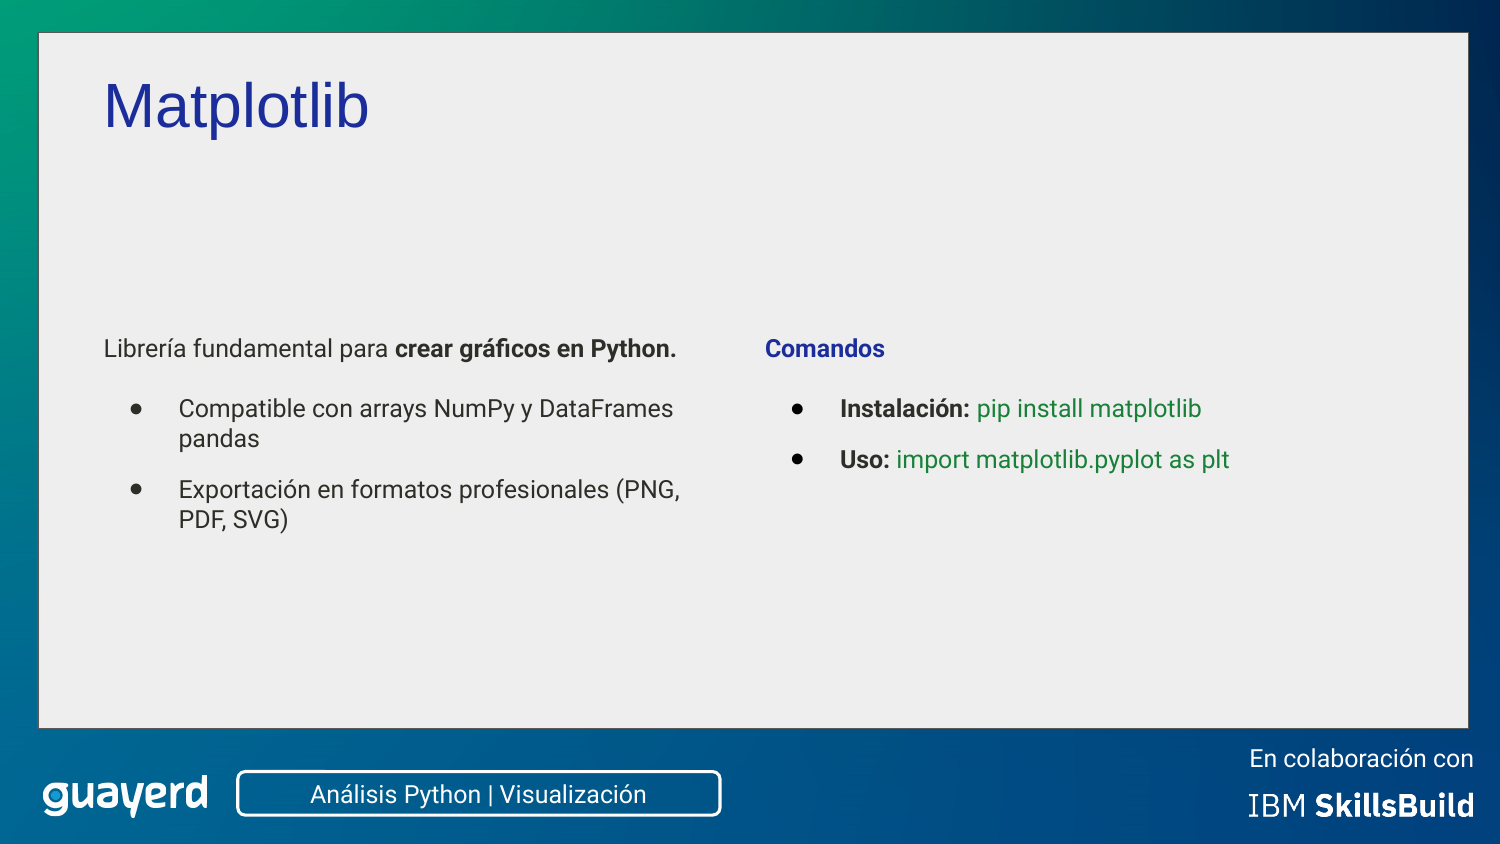

Matplotlib
Librería fundamental para crear gráficos en Python.

Compatible con arrays NumPy y DataFrames pandas
Exportación en formatos profesionales (PNG, PDF, SVG)
Comandos

Instalación: pip install matplotlib
Uso: import matplotlib.pyplot as plt
Análisis Python | Visualización